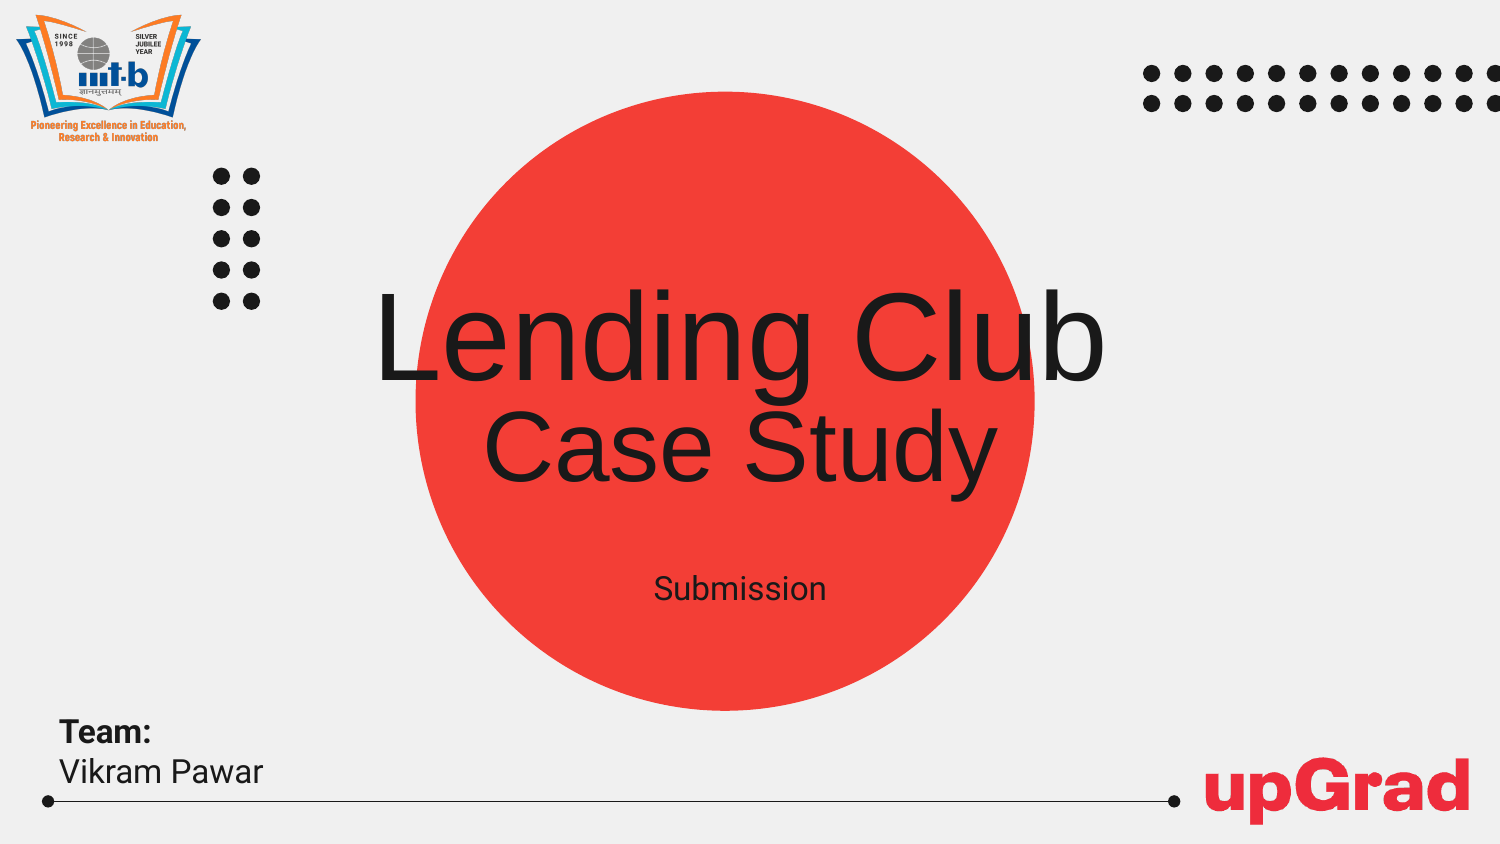

# Lending Club Case Study

Submission
Team:
Vikram Pawar